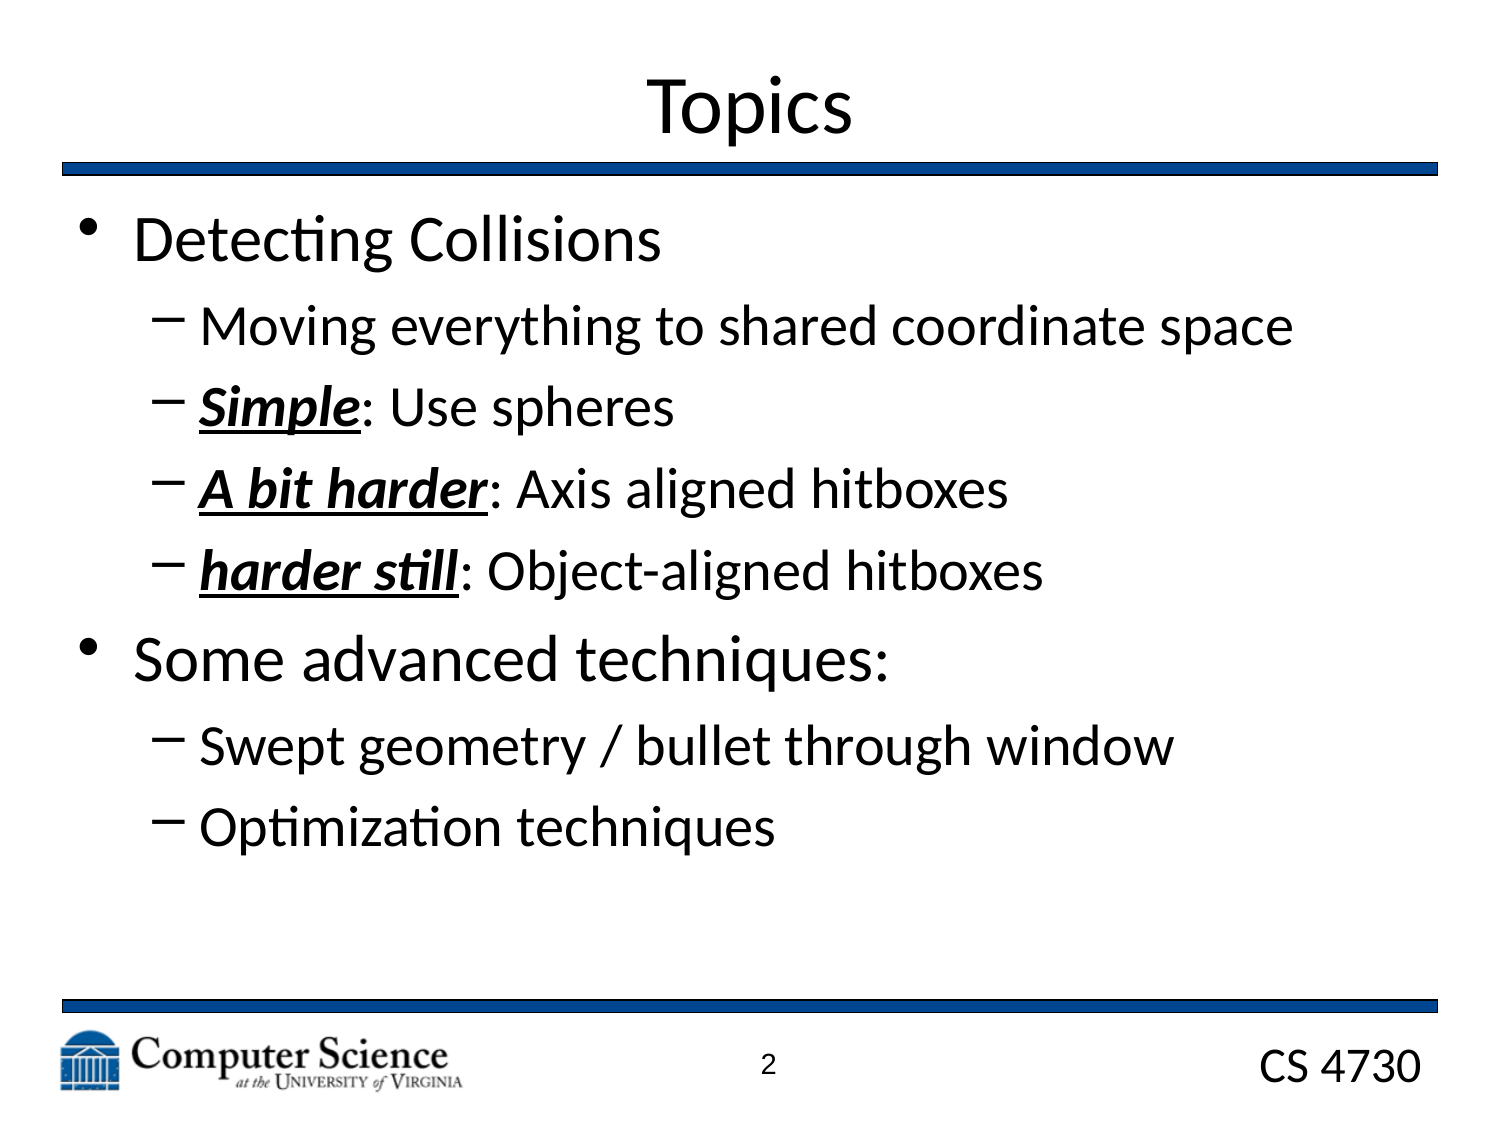

# Topics
Detecting Collisions
Moving everything to shared coordinate space
Simple: Use spheres
A bit harder: Axis aligned hitboxes
harder still: Object-aligned hitboxes
Some advanced techniques:
Swept geometry / bullet through window
Optimization techniques

2